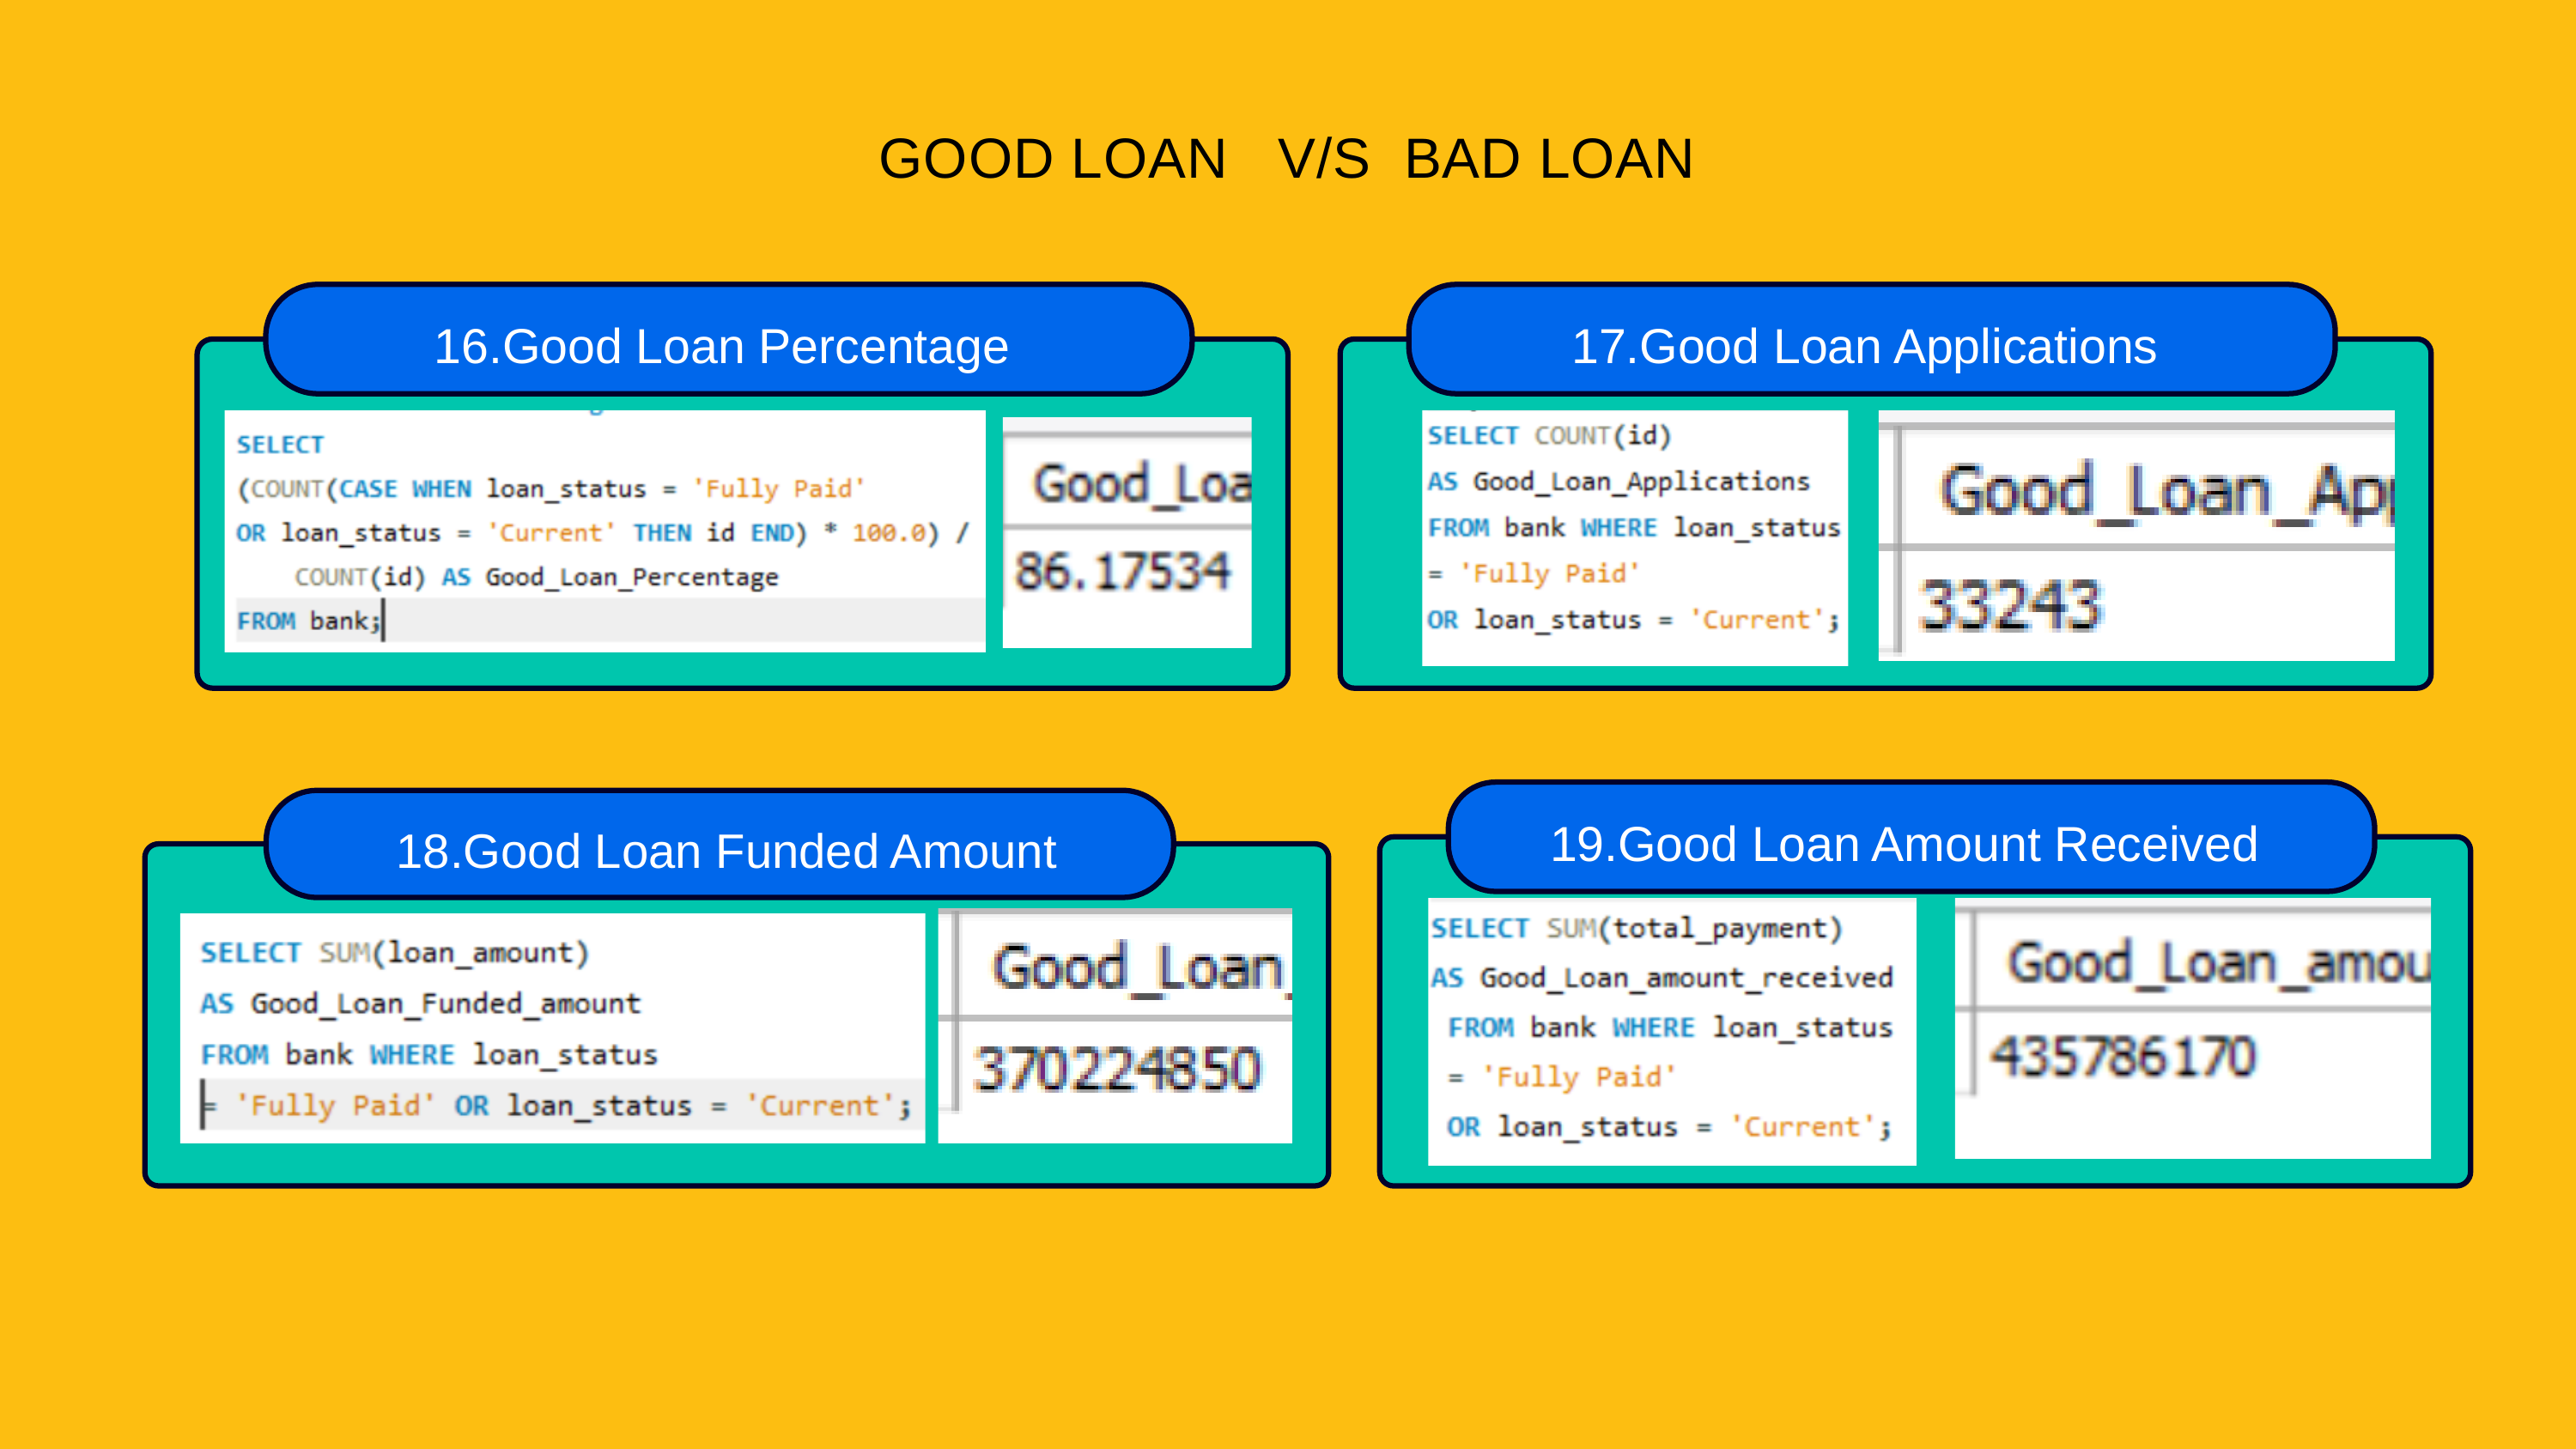

GOOD LOAN   V/S  BAD LOAN

16.Good Loan Percentage

17.Good Loan Applications

19.Good Loan Amount Received

18.Good Loan Funded Amount